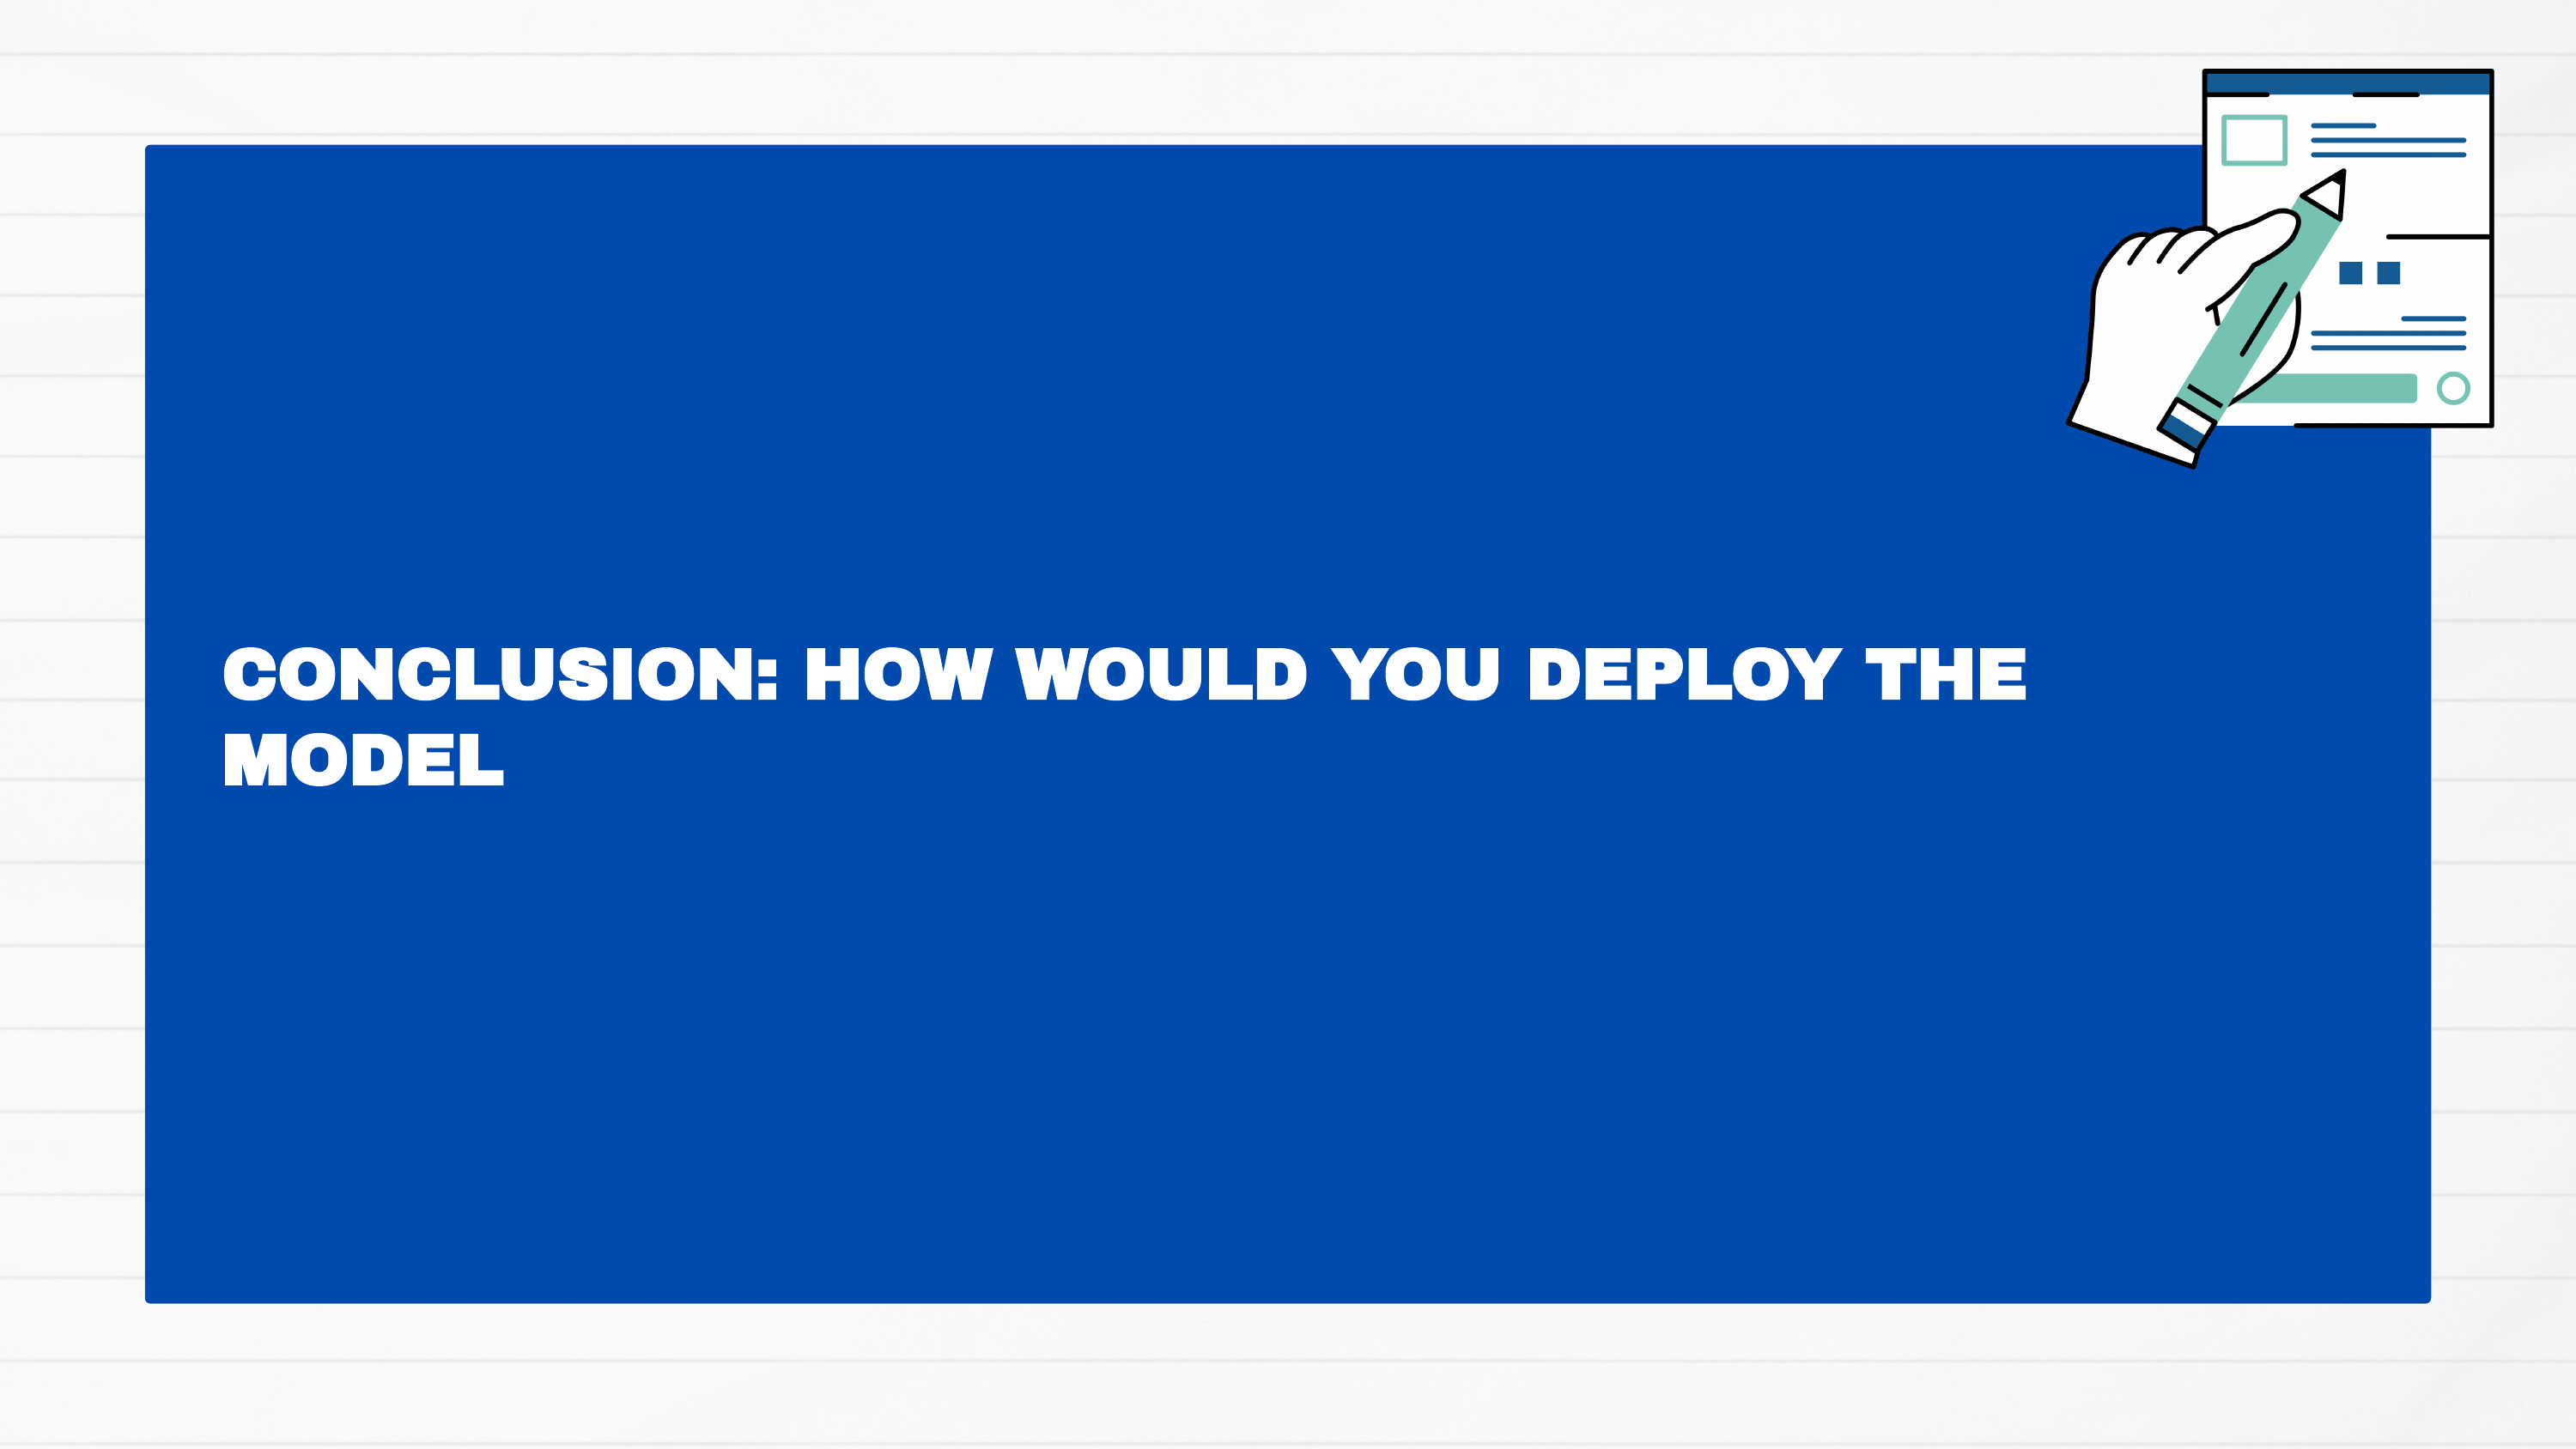

# CONCLUSION: HOW WOULD YOU DEPLOY THE MODEL